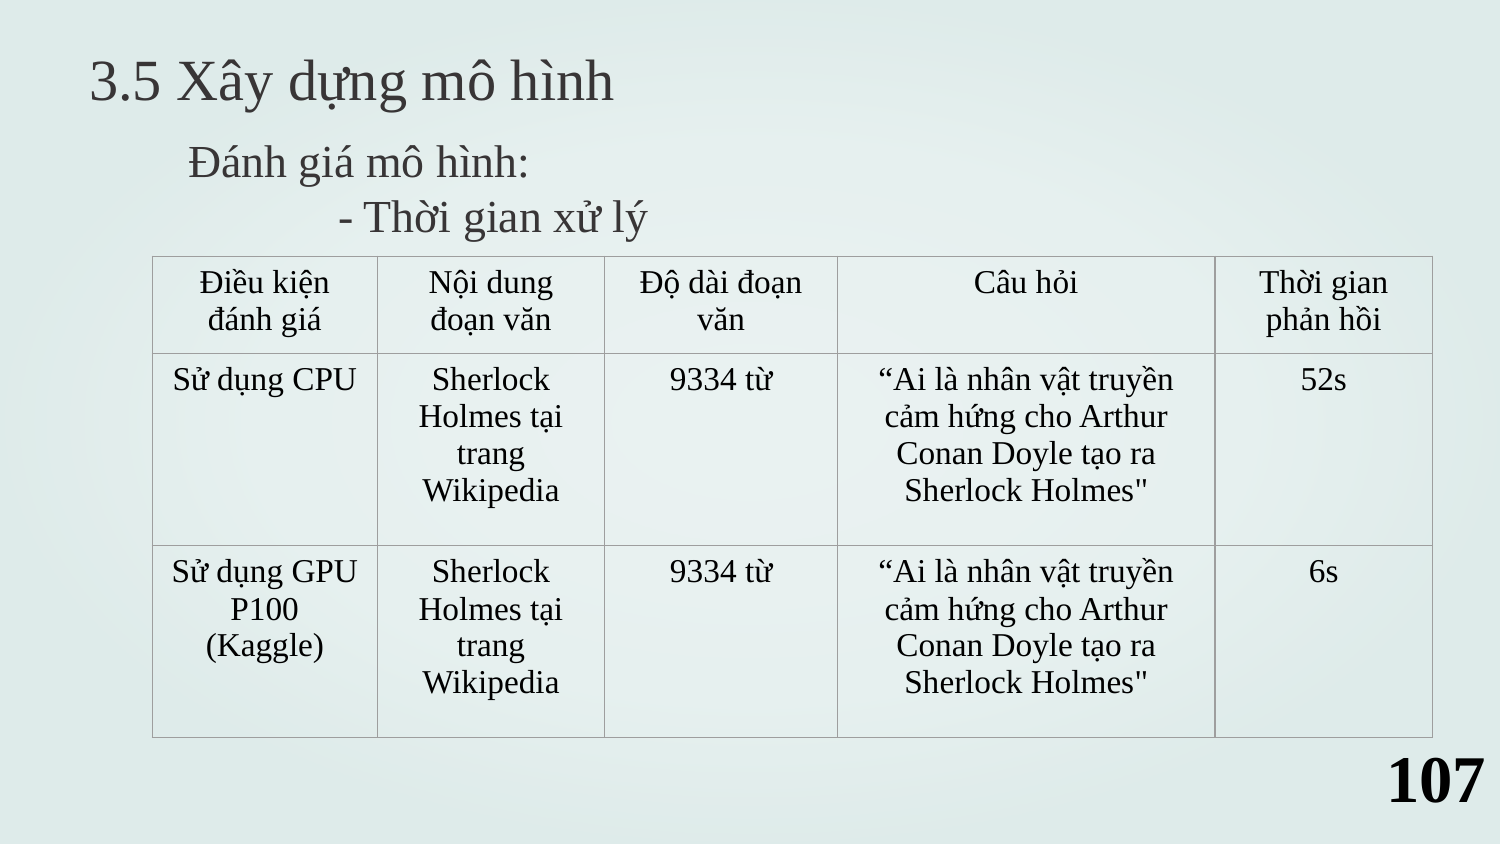

3.5 Xây dựng mô hình
Đánh giá mô hình:
	- Thời gian xử lý
| Điều kiện đánh giá | Nội dung đoạn văn | Độ dài đoạn văn | Câu hỏi | Thời gian phản hồi |
| --- | --- | --- | --- | --- |
| Sử dụng CPU | Sherlock Holmes tại trang Wikipedia | 9334 từ | “Ai là nhân vật truyền cảm hứng cho Arthur Conan Doyle tạo ra Sherlock Holmes" | 52s |
| Sử dụng GPU P100 (Kaggle) | Sherlock Holmes tại trang Wikipedia | 9334 từ | “Ai là nhân vật truyền cảm hứng cho Arthur Conan Doyle tạo ra Sherlock Holmes" | 6s |
107